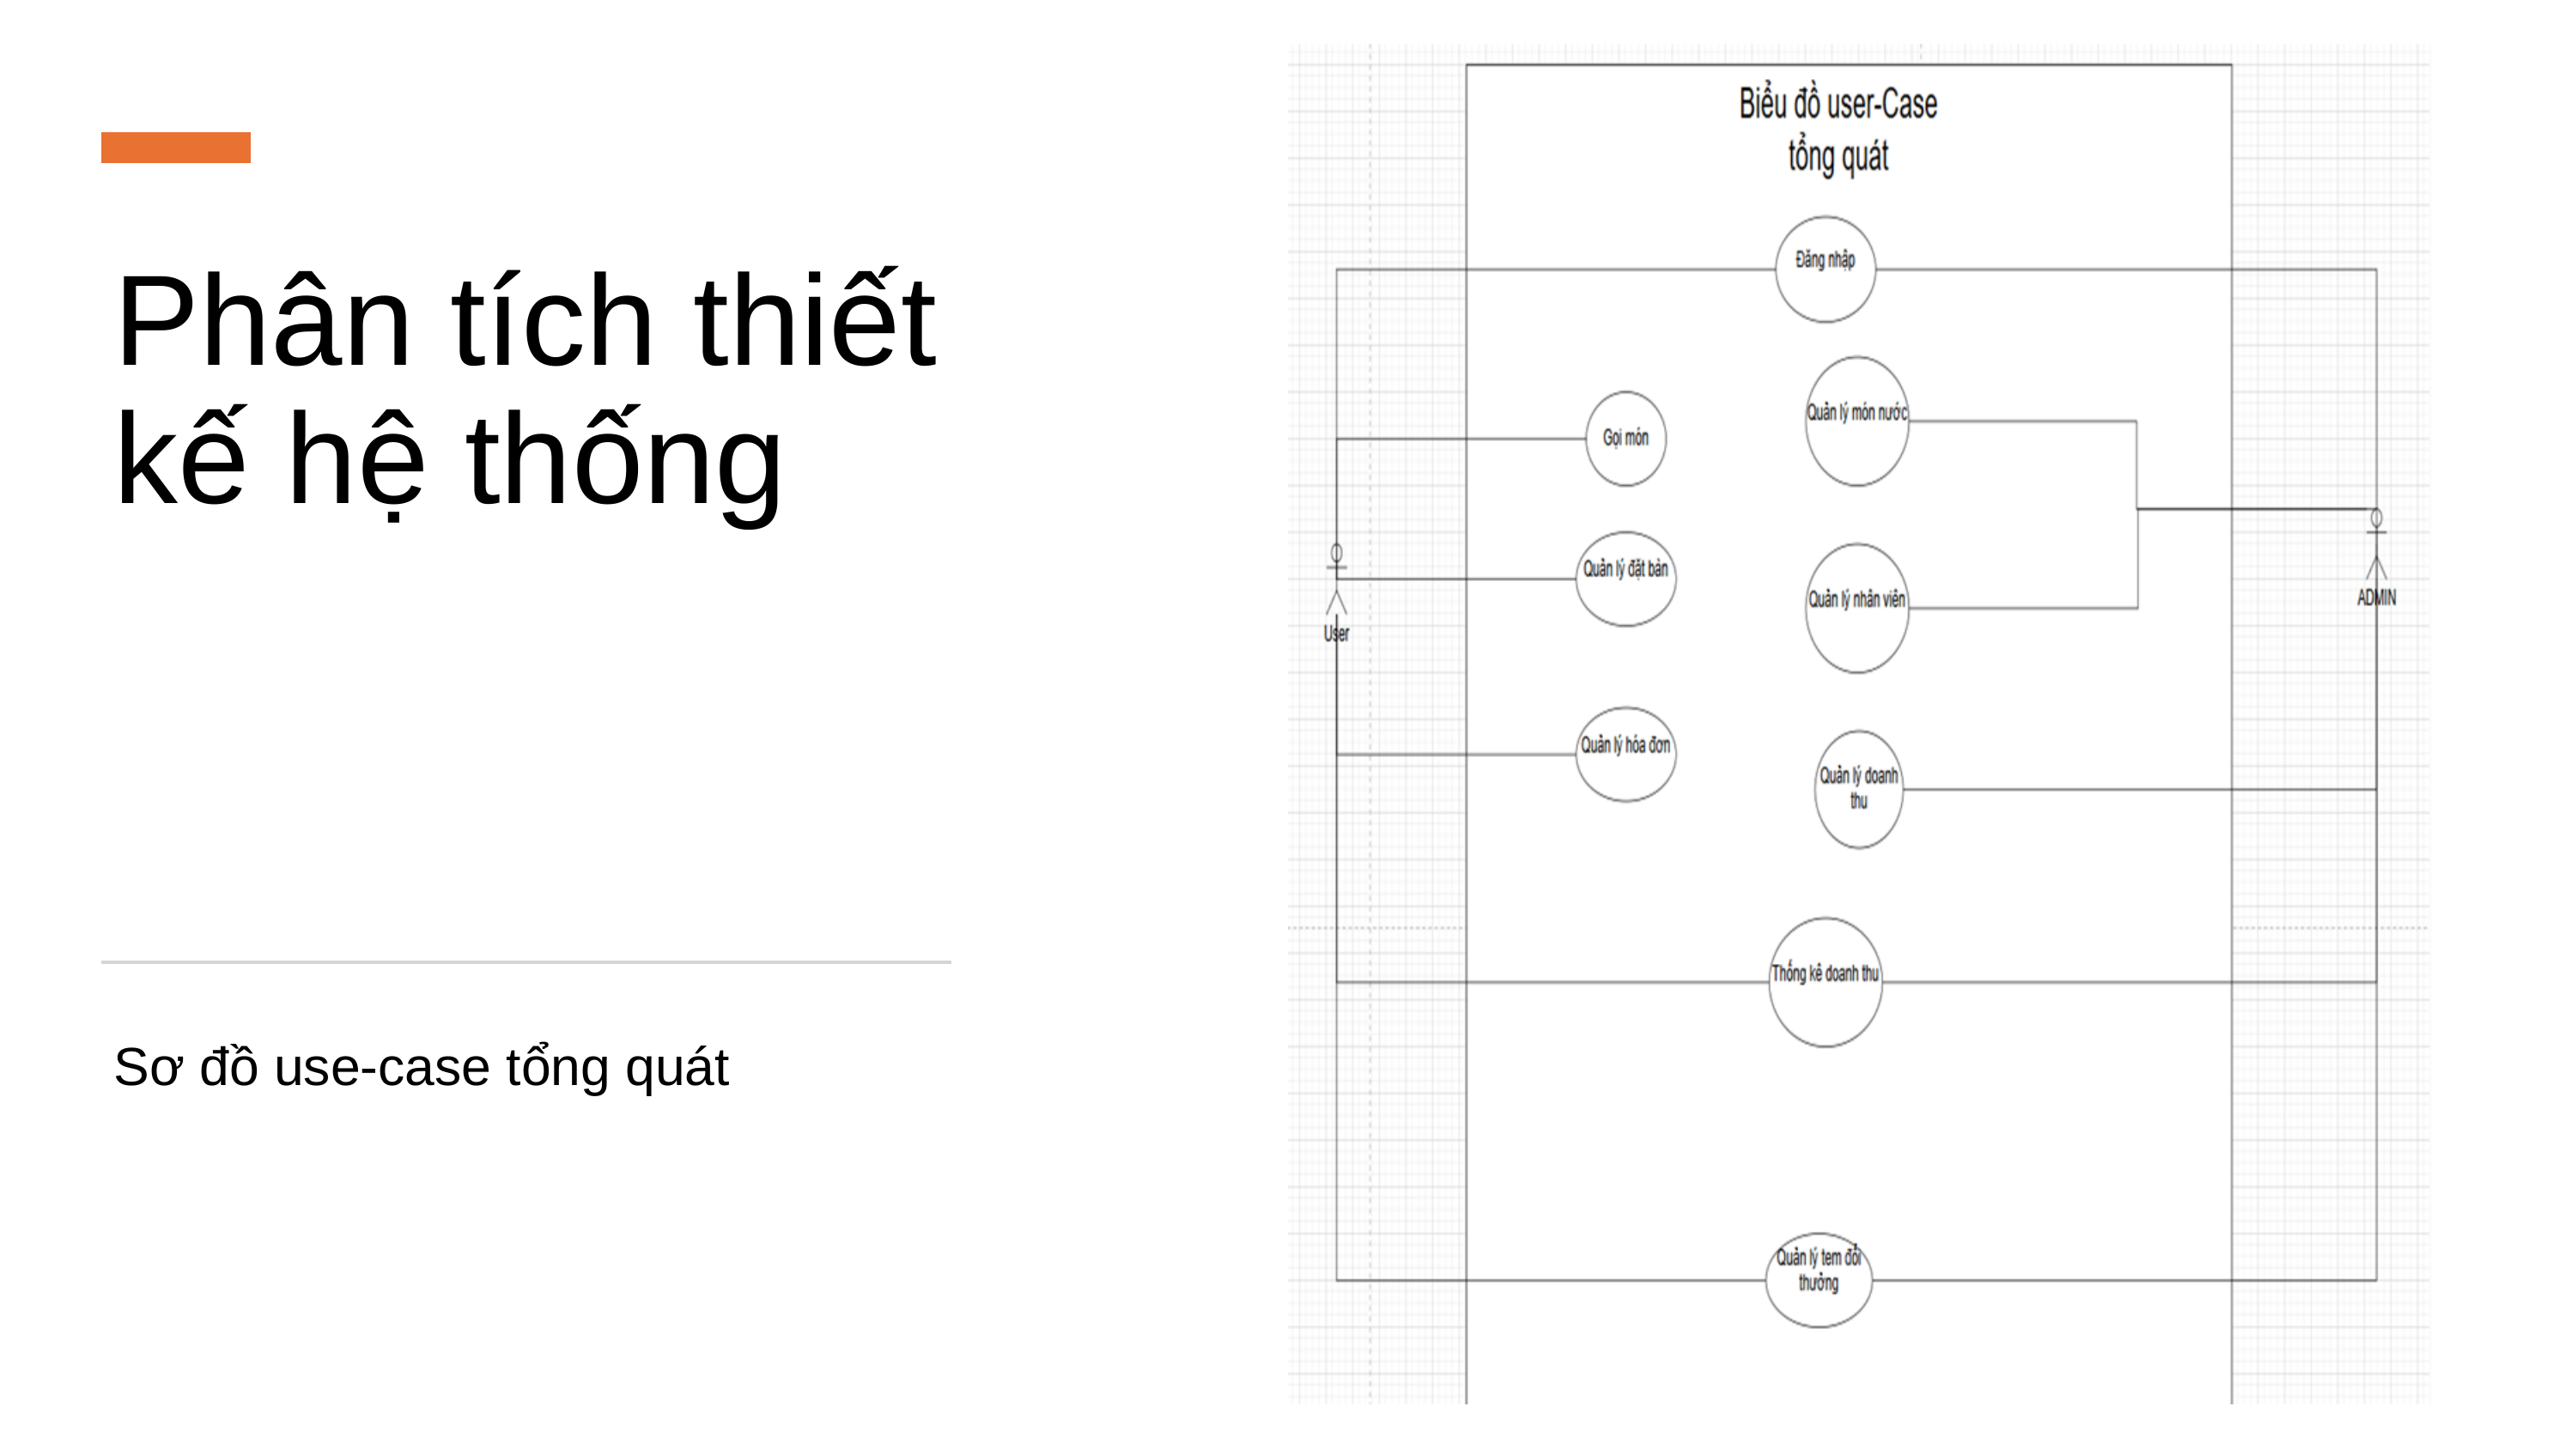

Phân tích thiết kế hệ thống

Sơ đồ use-case tổng quát